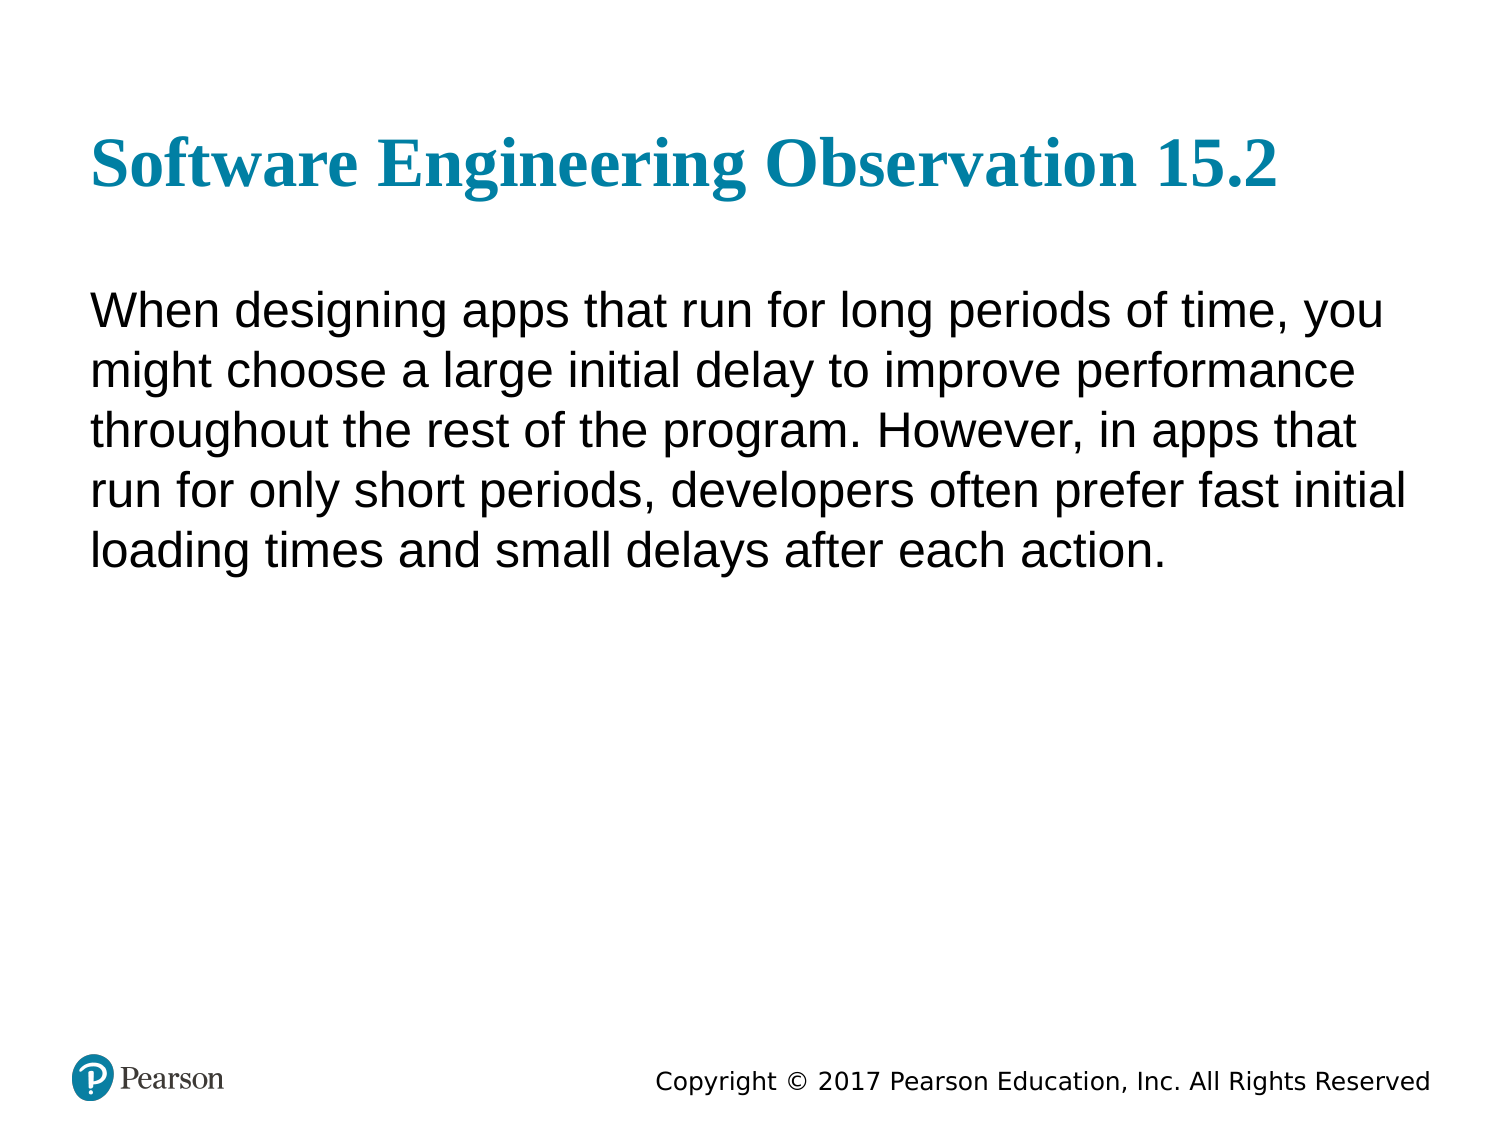

# Software Engineering Observation 15.2
When designing apps that run for long periods of time, you might choose a large initial delay to improve performance throughout the rest of the program. However, in apps that run for only short periods, developers often prefer fast initial loading times and small delays after each action.